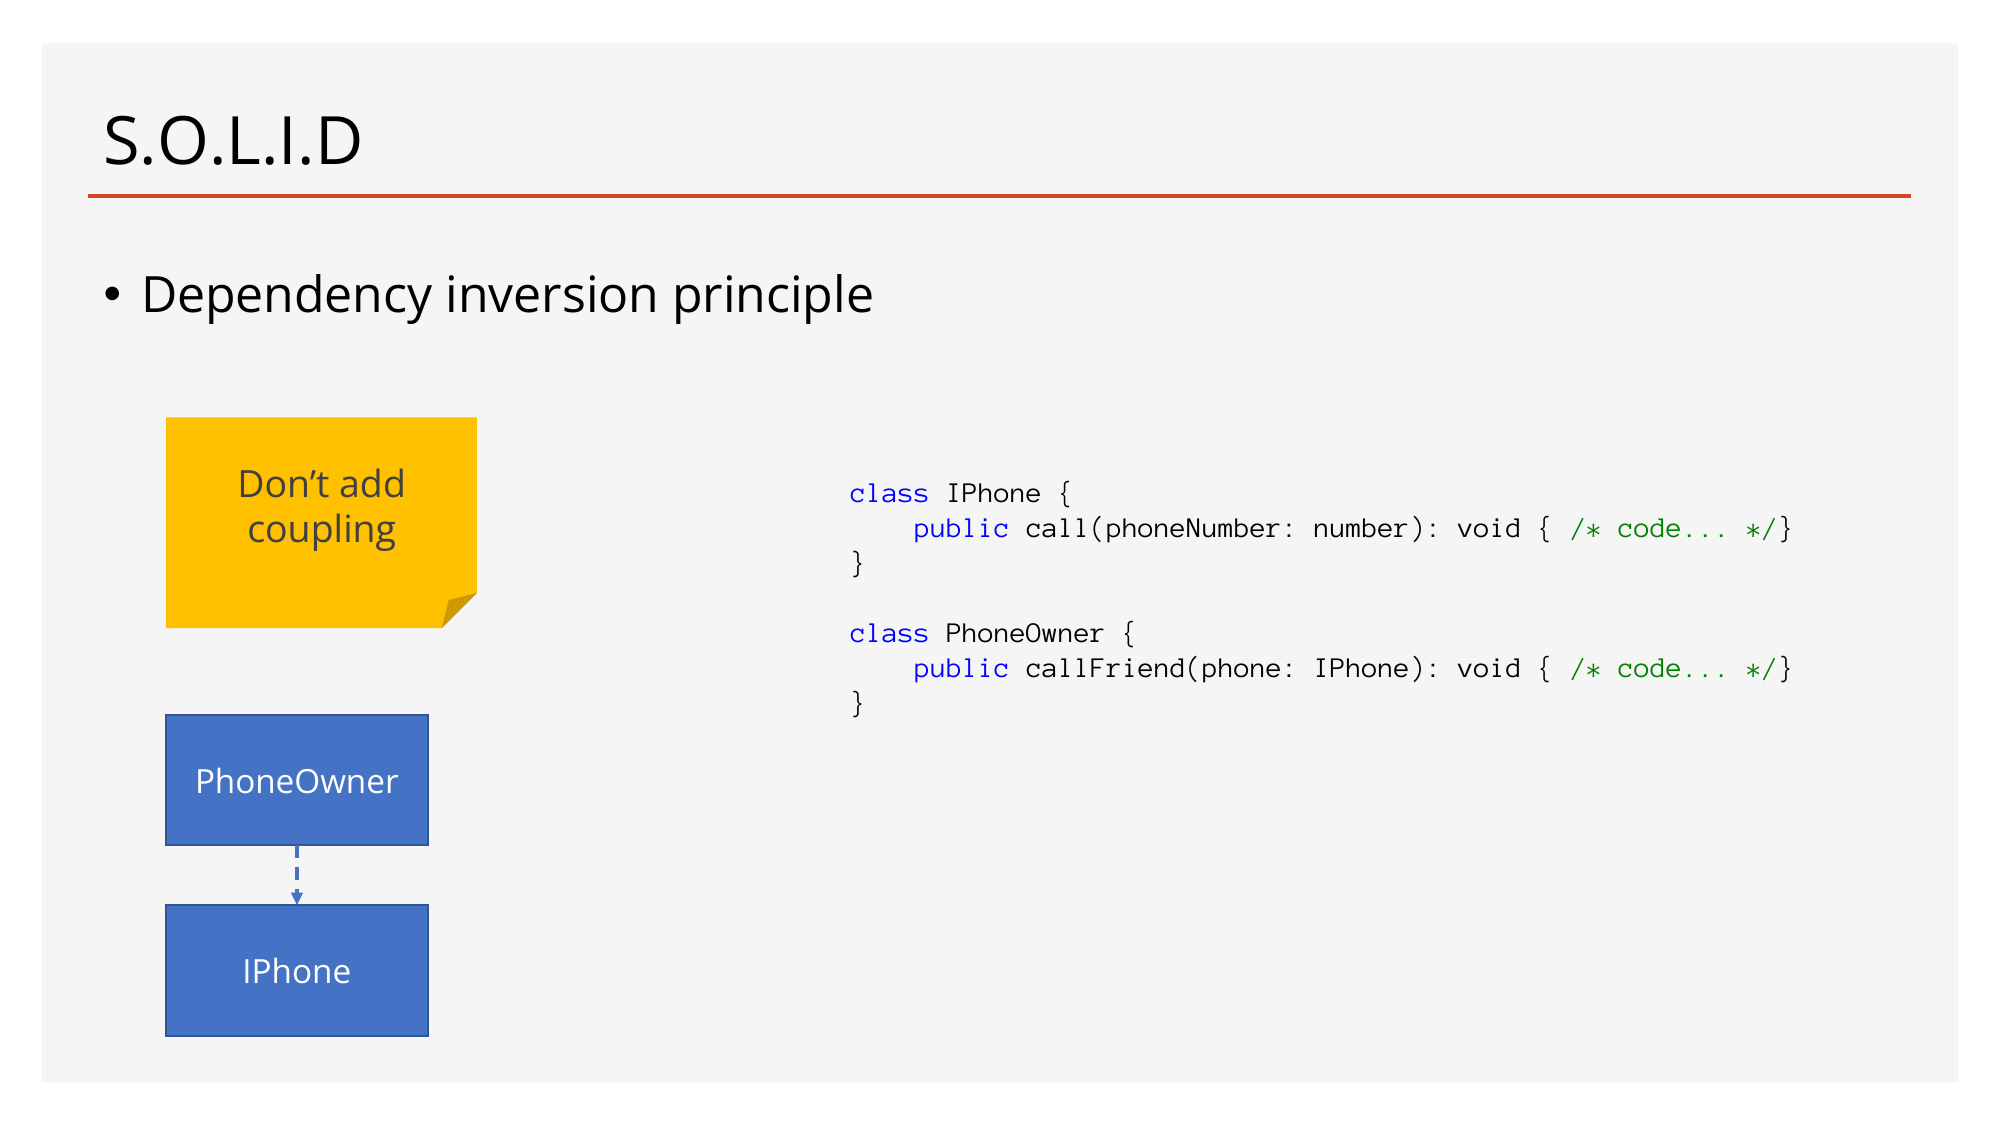

# S.O.L.I.D
Dependency inversion principle
Don’t add coupling
class IPhone {
    public call(phoneNumber: number): void { /* code... */}
}
class PhoneOwner {
    public callFriend(phone: IPhone): void { /* code... */}
}
PhoneOwner
IPhone